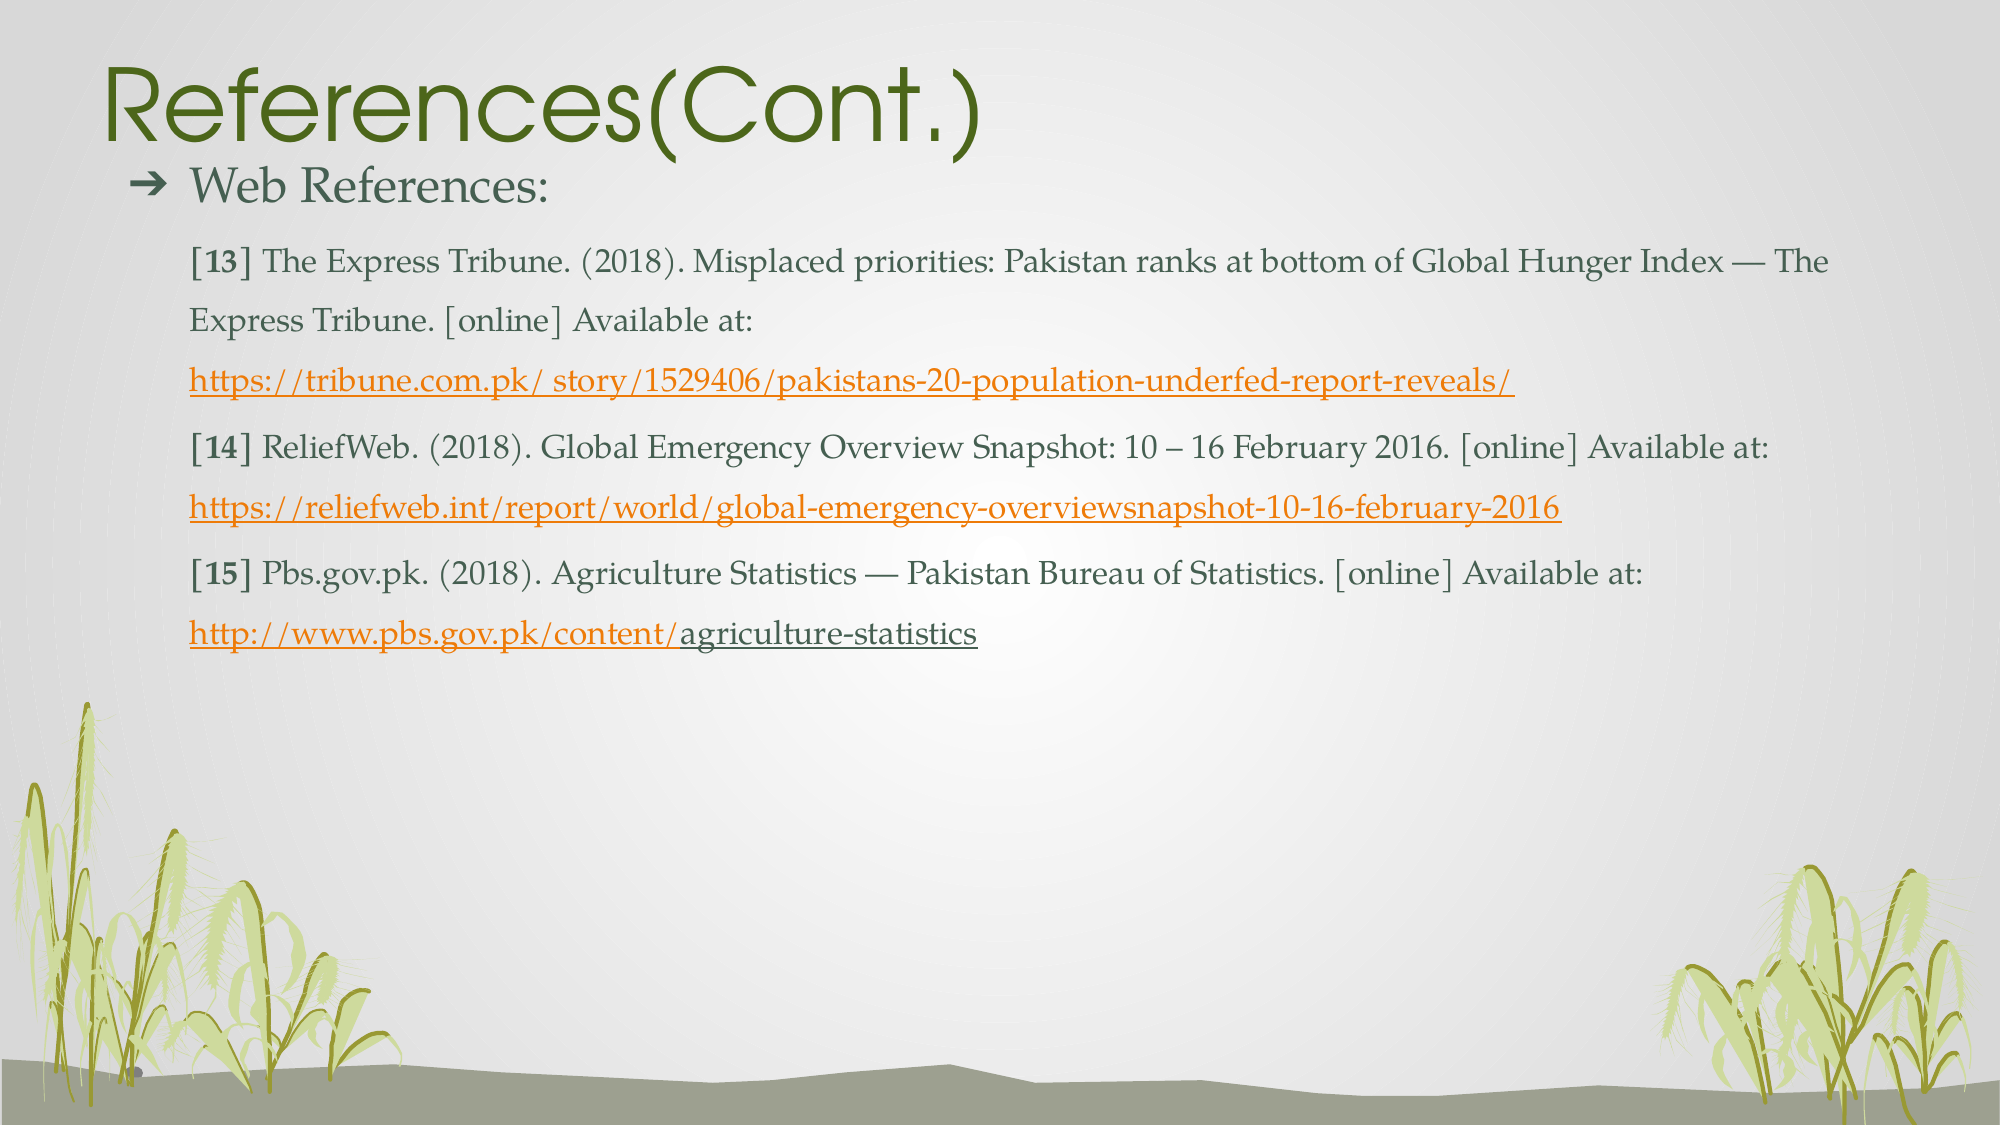

# References(Cont.)
Web References:
[13] The Express Tribune. (2018). Misplaced priorities: Pakistan ranks at bottom of Global Hunger Index — The Express Tribune. [online] Available at: https://tribune.com.pk/ story/1529406/pakistans-20-population-underfed-report-reveals/
[14] ReliefWeb. (2018). Global Emergency Overview Snapshot: 10 – 16 February 2016. [online] Available at: https://reliefweb.int/report/world/global-emergency-overviewsnapshot-10-16-february-2016
[15] Pbs.gov.pk. (2018). Agriculture Statistics — Pakistan Bureau of Statistics. [online] Available at: http://www.pbs.gov.pk/content/agriculture-statistics